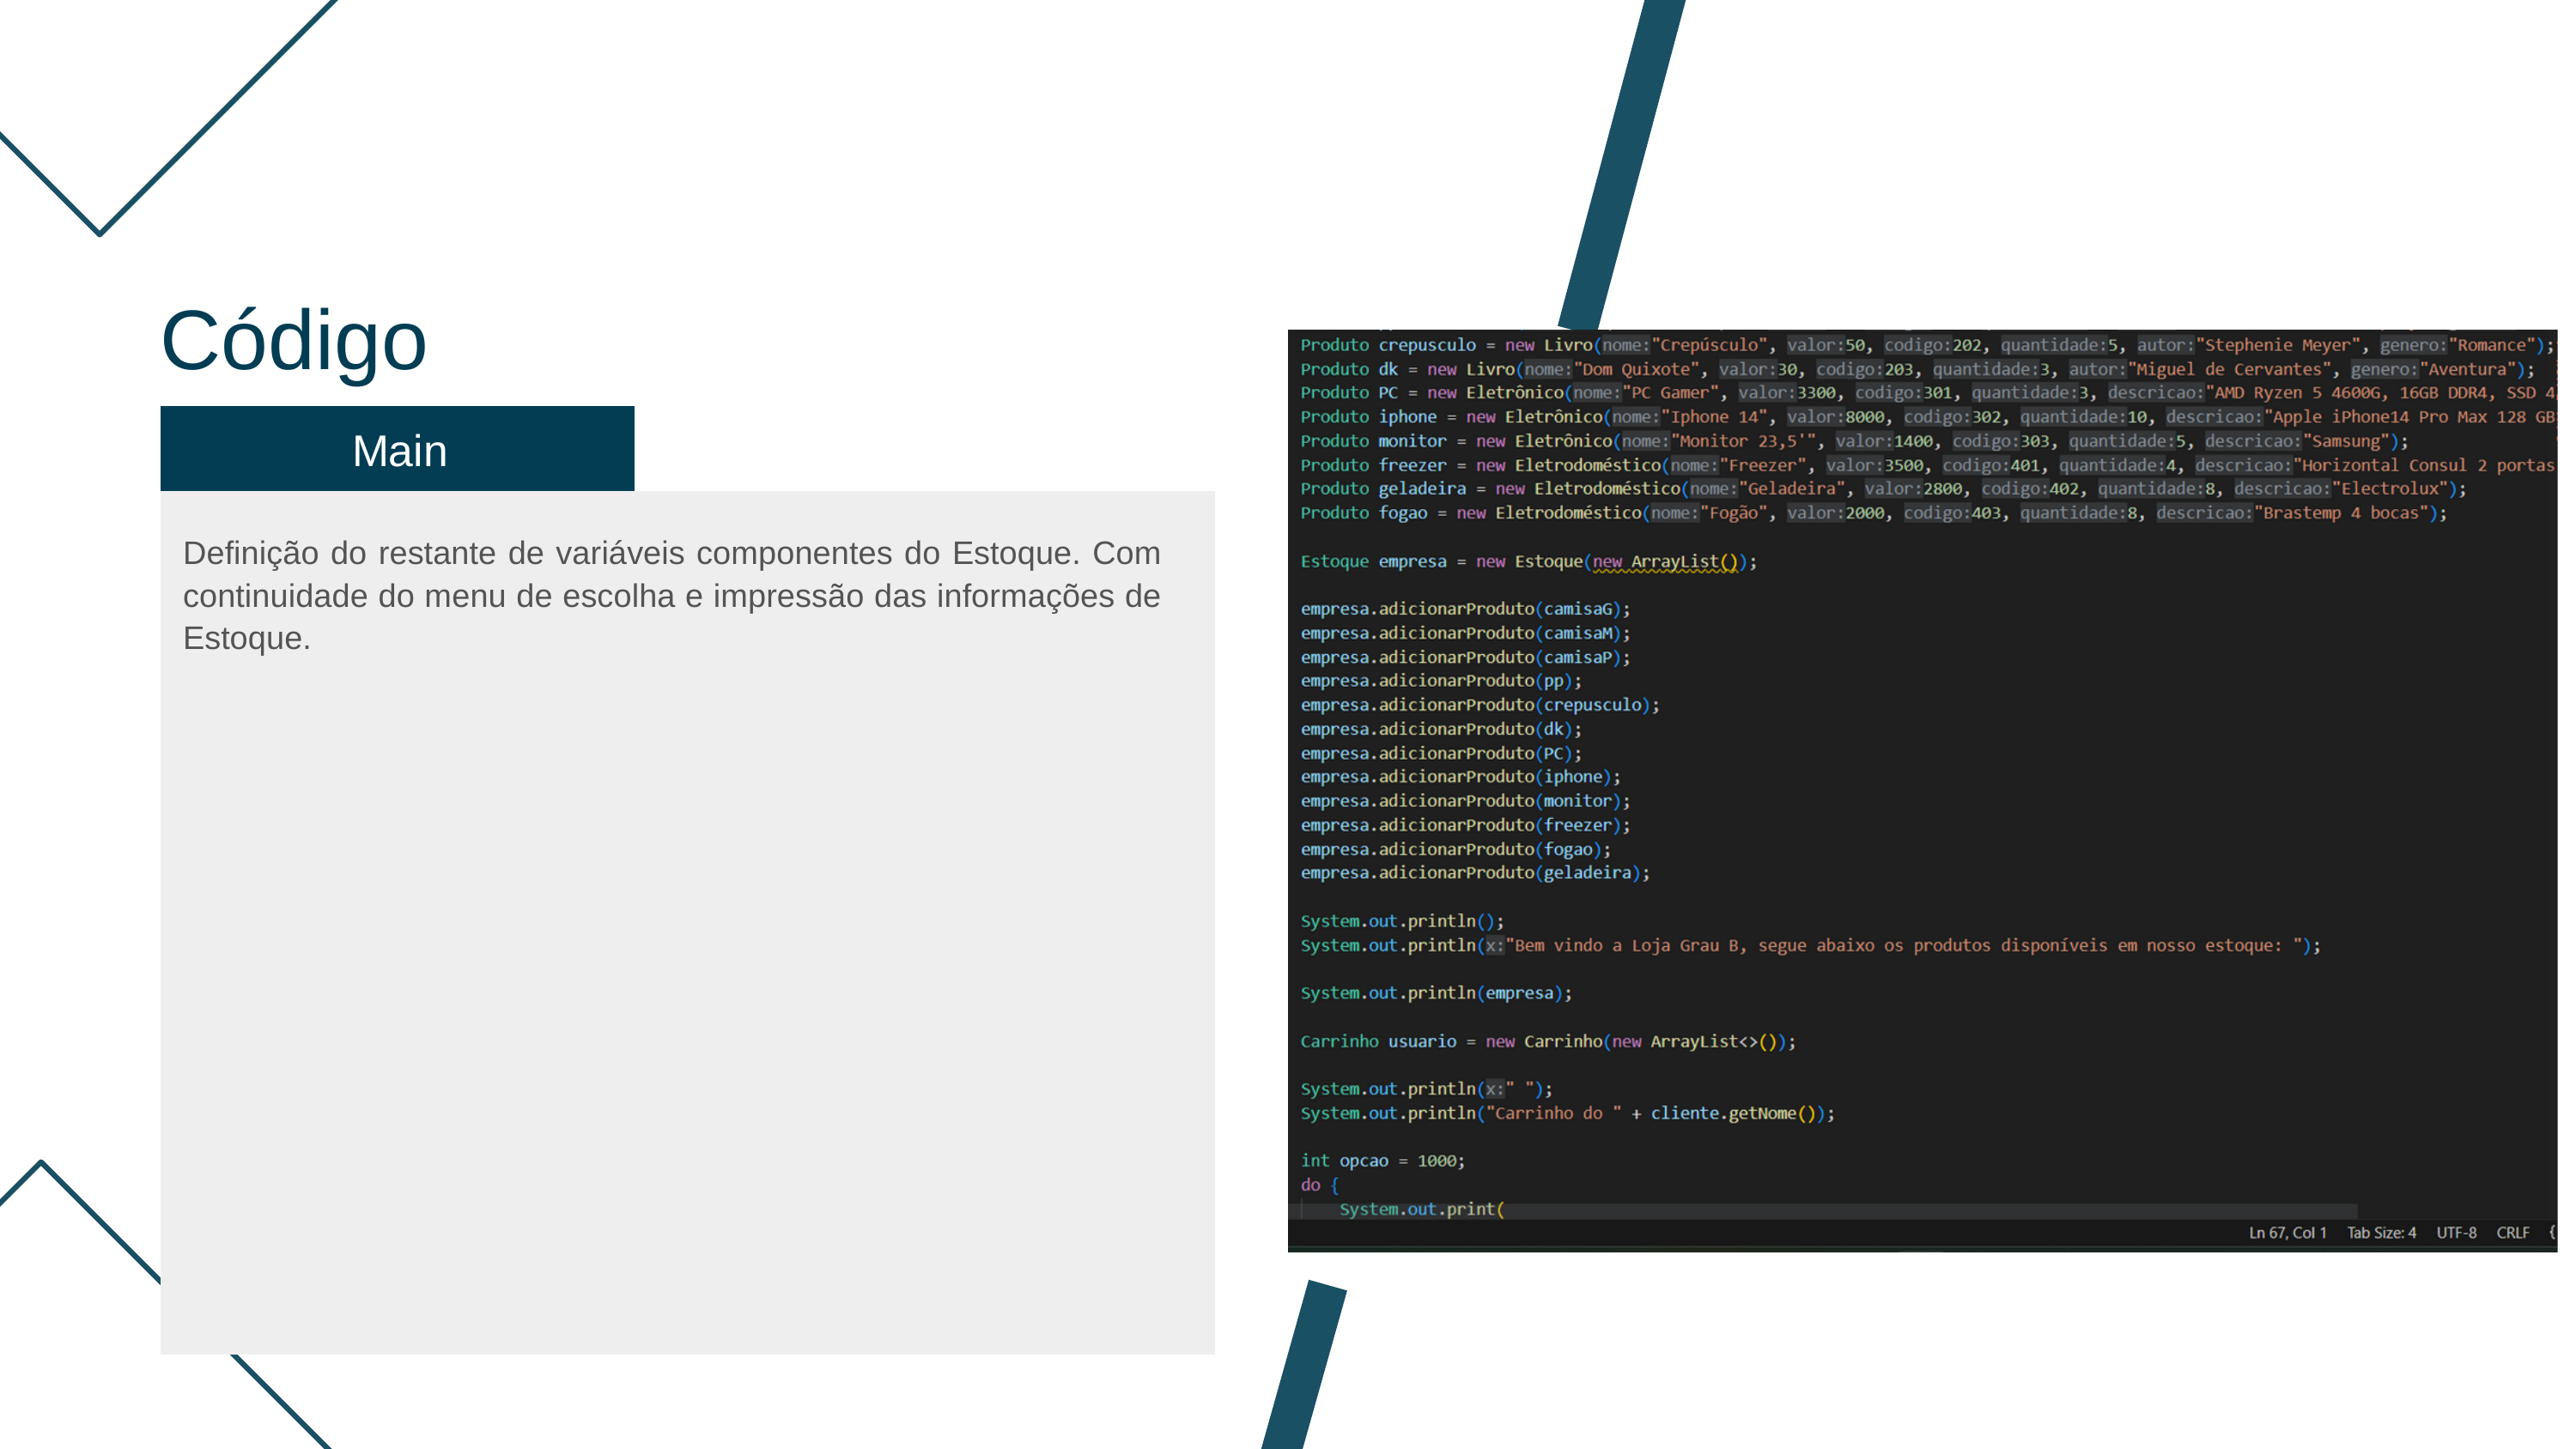

Código

Main

Definição do restante de variáveis componentes do Estoque. Com continuidade do menu de escolha e impressão das informações de Estoque.